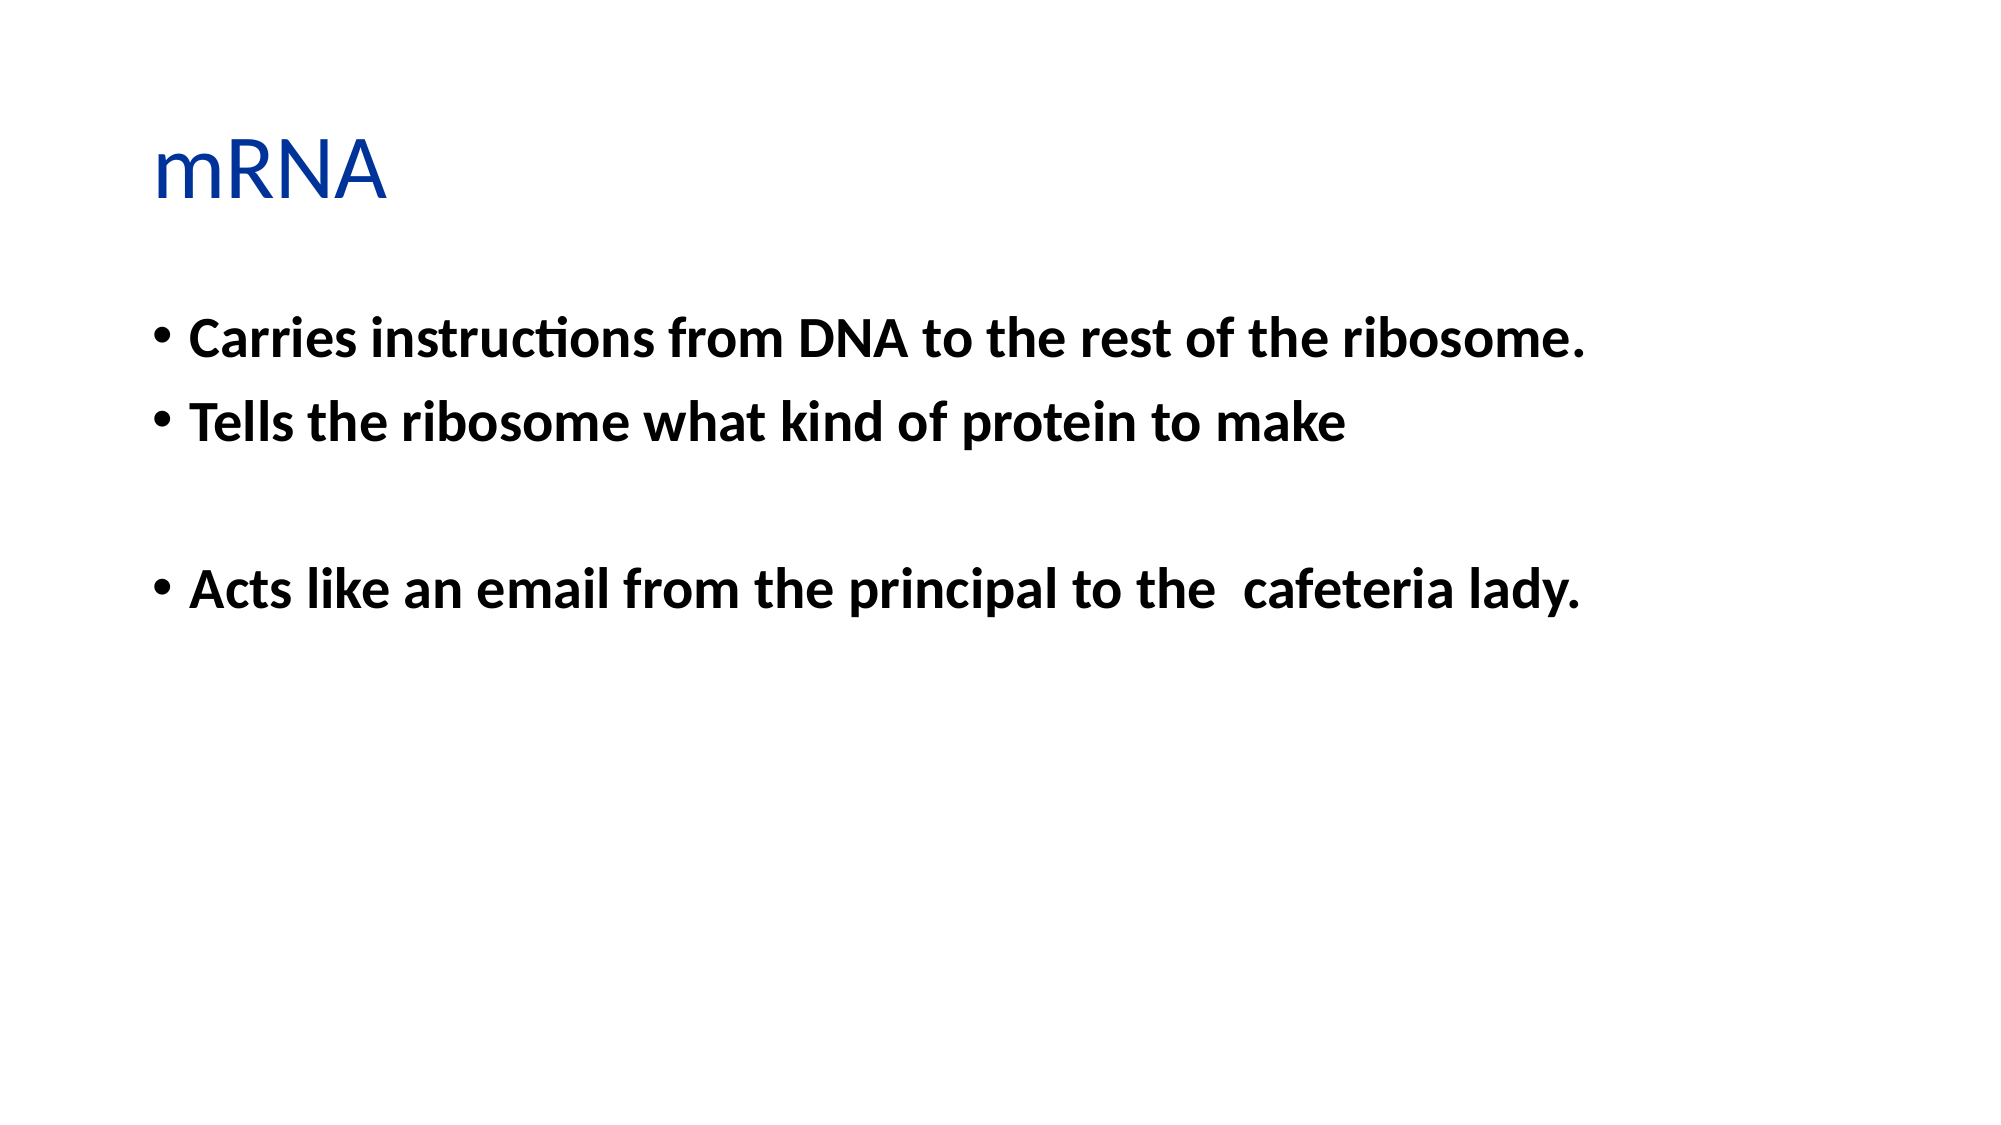

# mRNA
Carries instructions from DNA to the rest of the ribosome.
Tells the ribosome what kind of protein to make

Acts like an email from the principal to the  cafeteria lady.